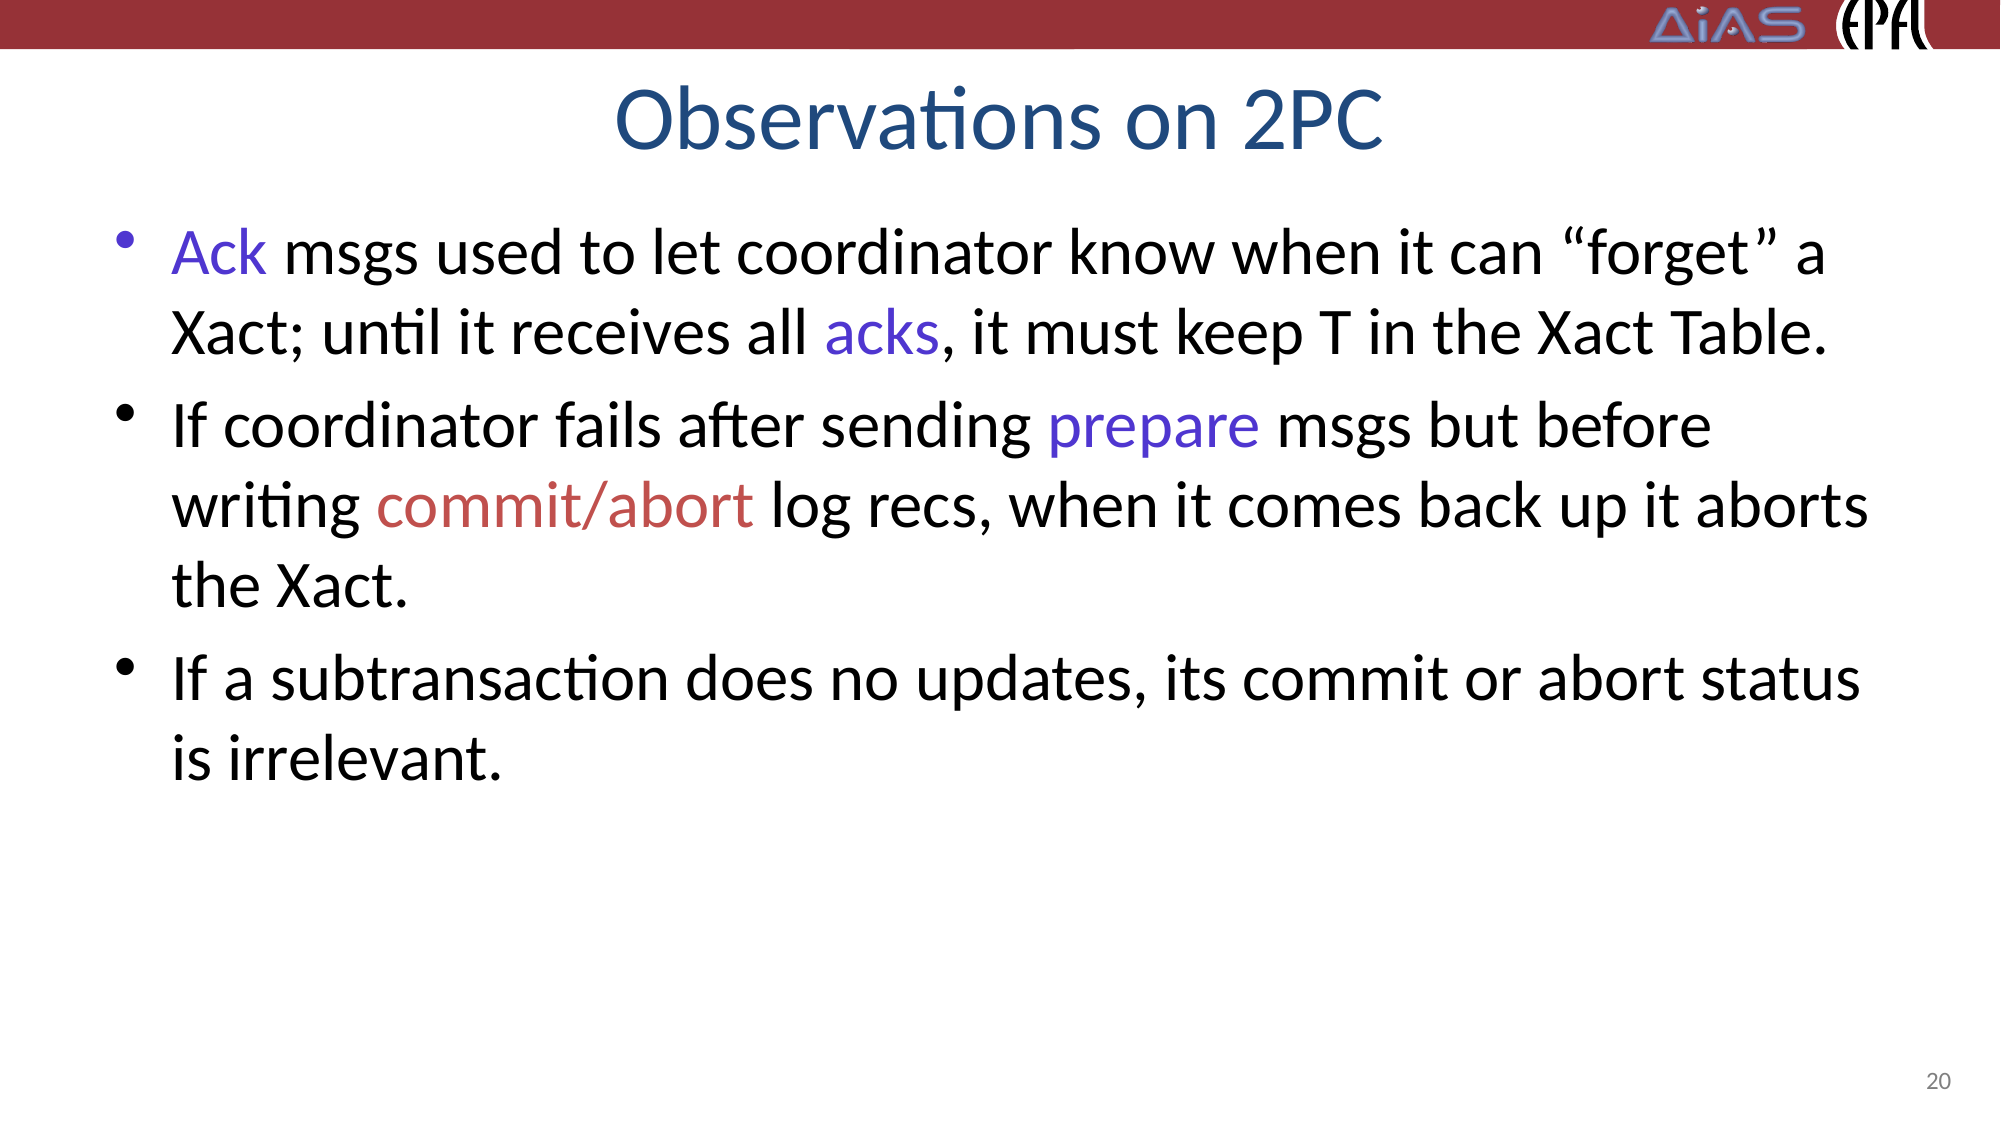

# Observations on 2PC
Ack msgs used to let coordinator know when it can “forget” a Xact; until it receives all acks, it must keep T in the Xact Table.
If coordinator fails after sending prepare msgs but before writing commit/abort log recs, when it comes back up it aborts the Xact.
If a subtransaction does no updates, its commit or abort status is irrelevant.
20